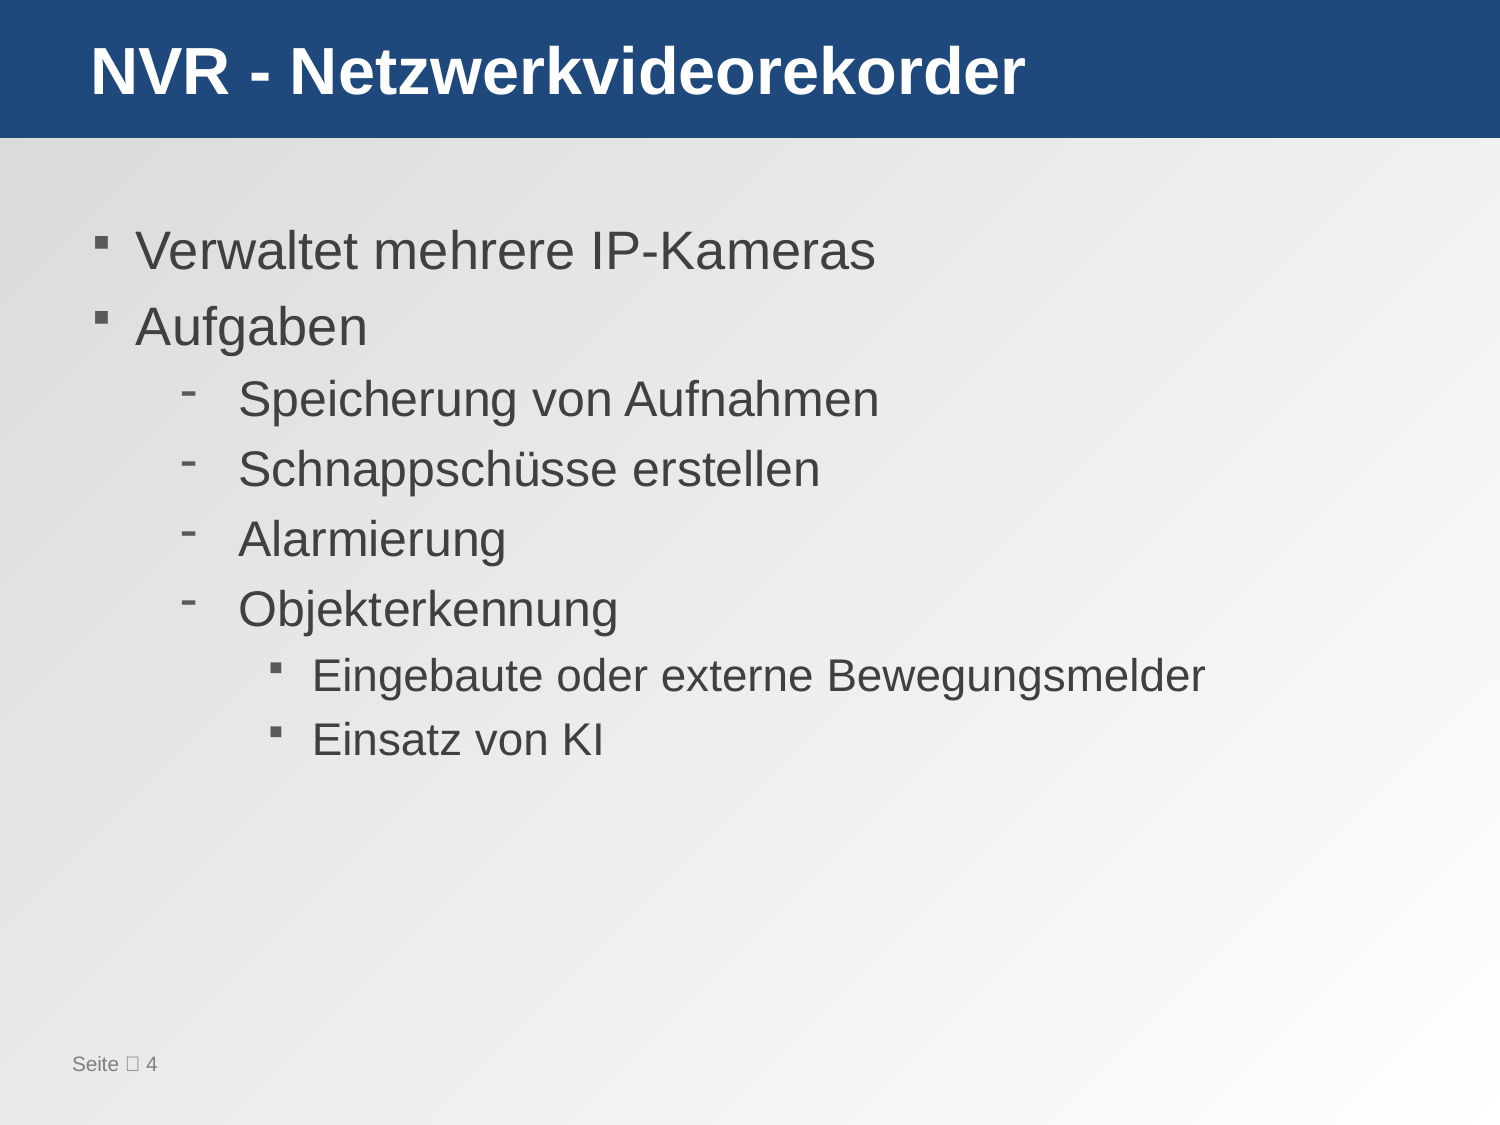

# NVR - Netzwerkvideorekorder
Verwaltet mehrere IP-Kameras
Aufgaben
Speicherung von Aufnahmen
Schnappschüsse erstellen
Alarmierung
Objekterkennung
Eingebaute oder externe Bewegungsmelder
Einsatz von KI